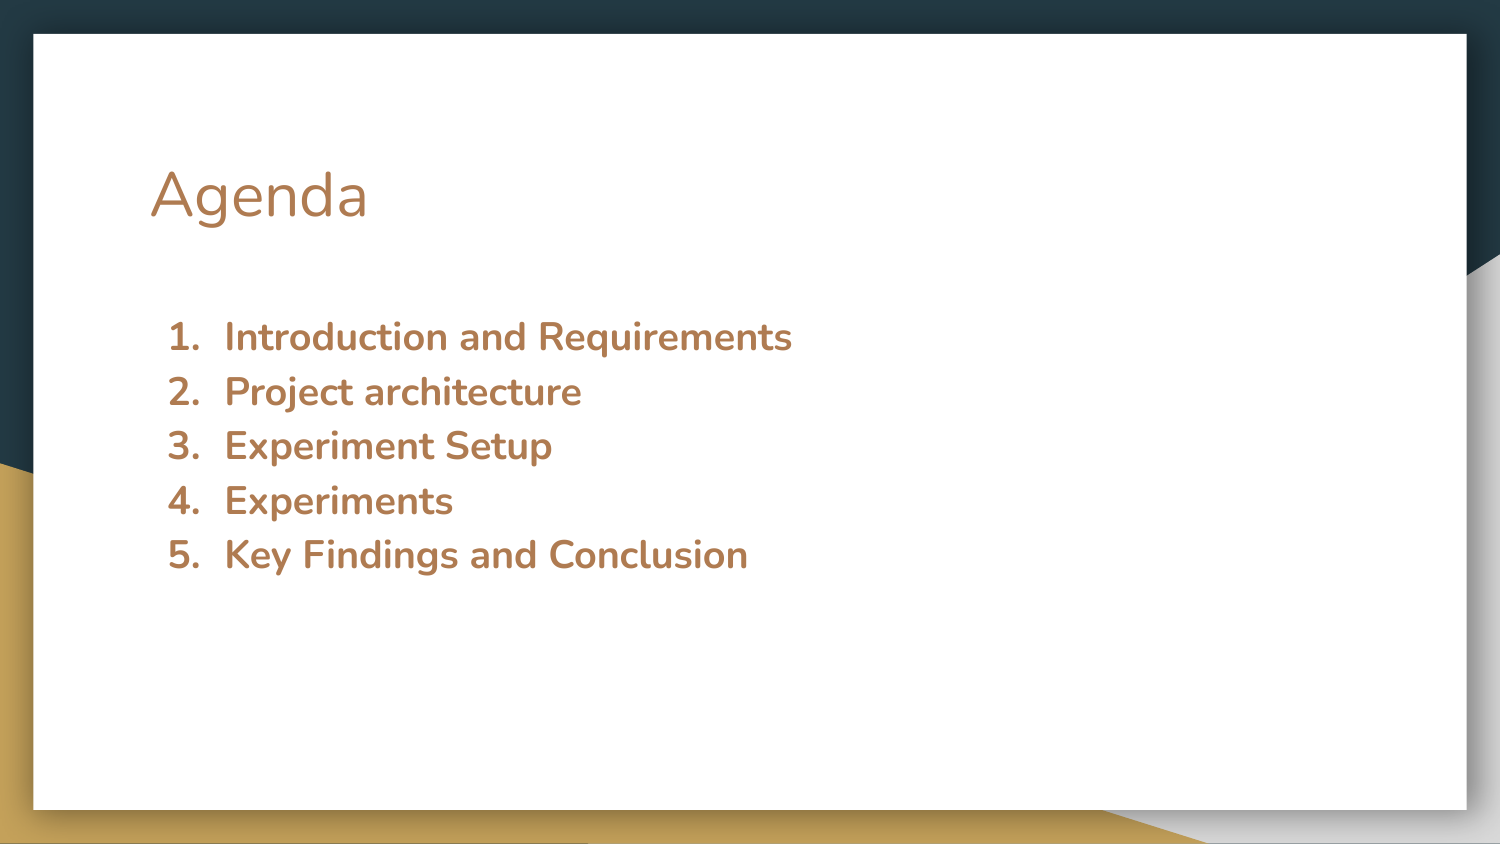

# Agenda
Introduction and Requirements
Project architecture
Experiment Setup
Experiments
Key Findings and Conclusion